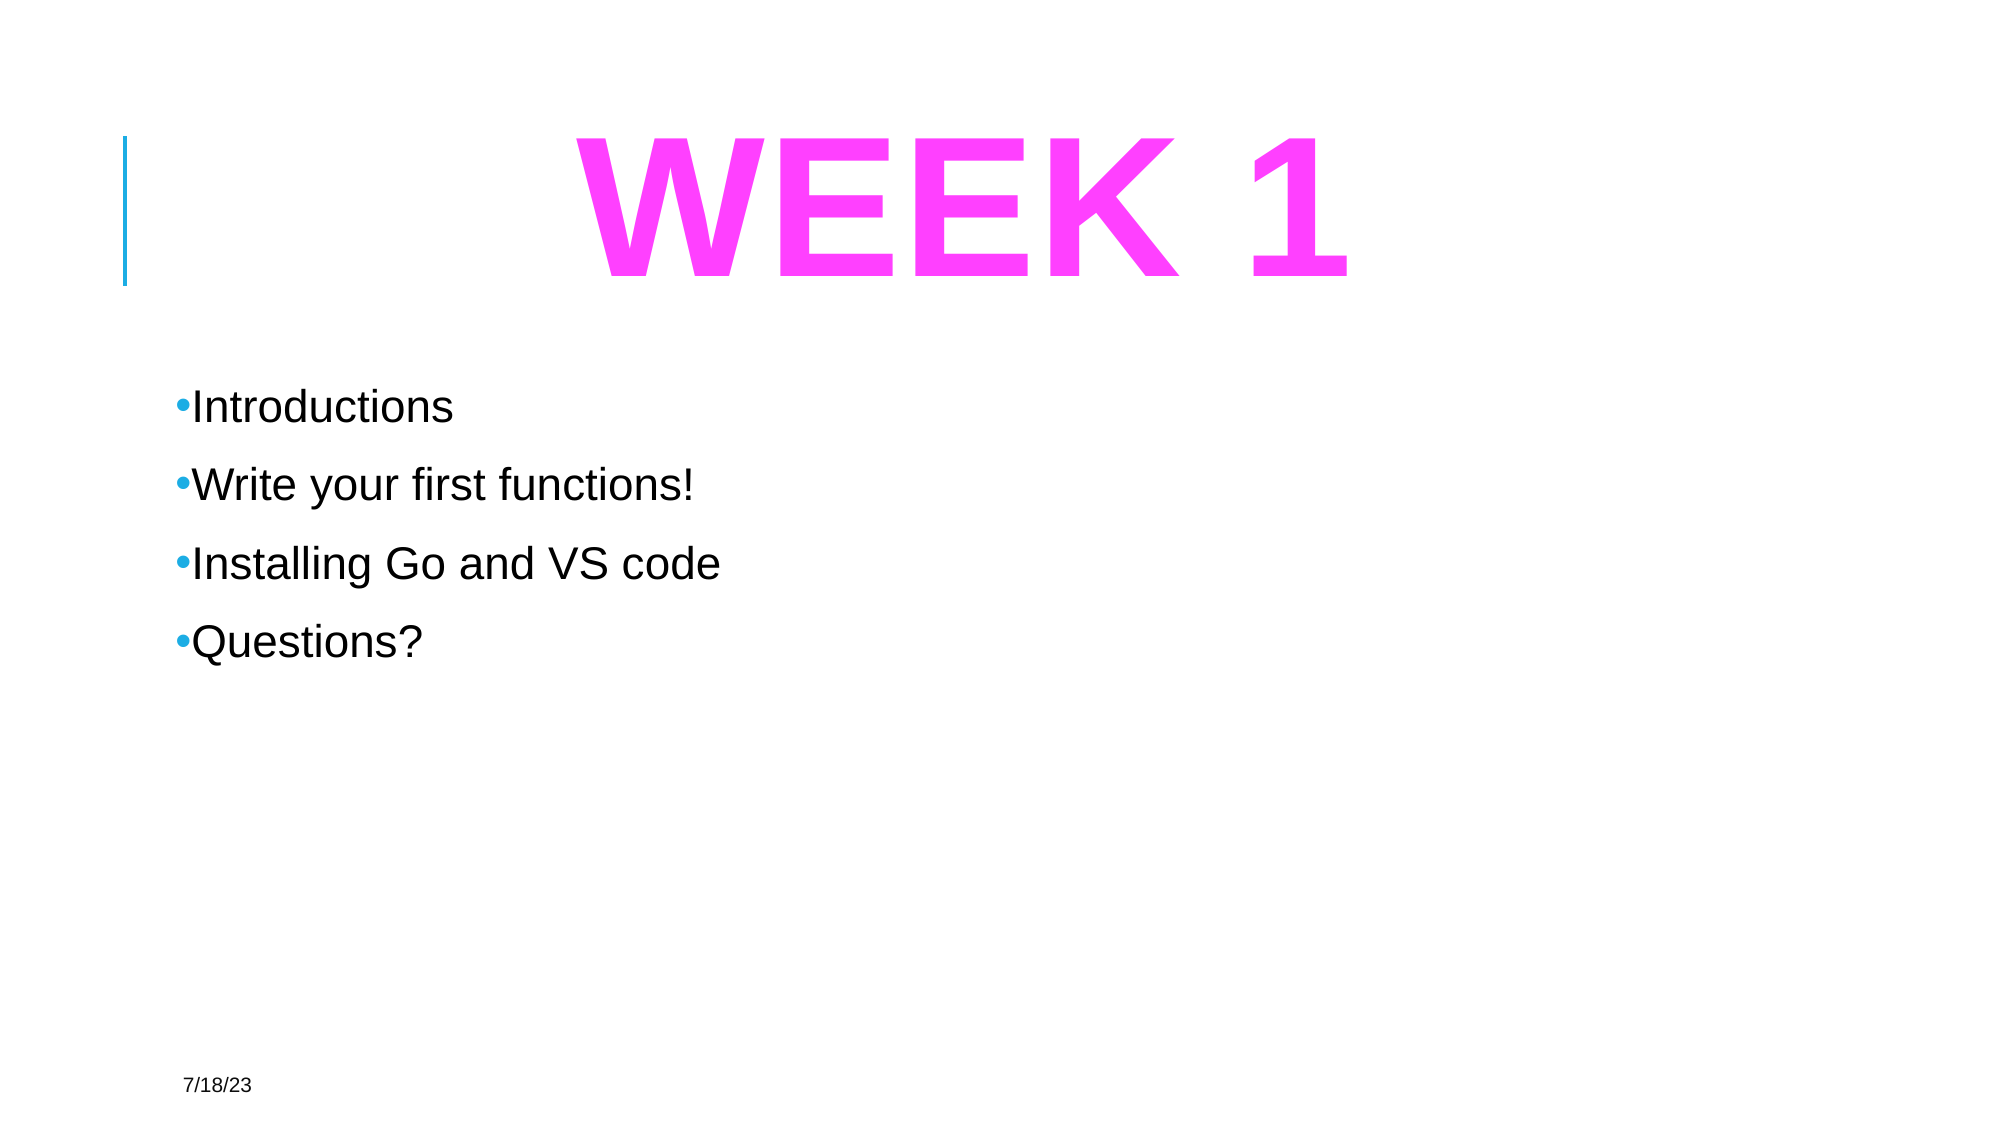

# Week 1
Introductions
Write your first functions!
Installing Go and VS code
Questions?
7/18/23